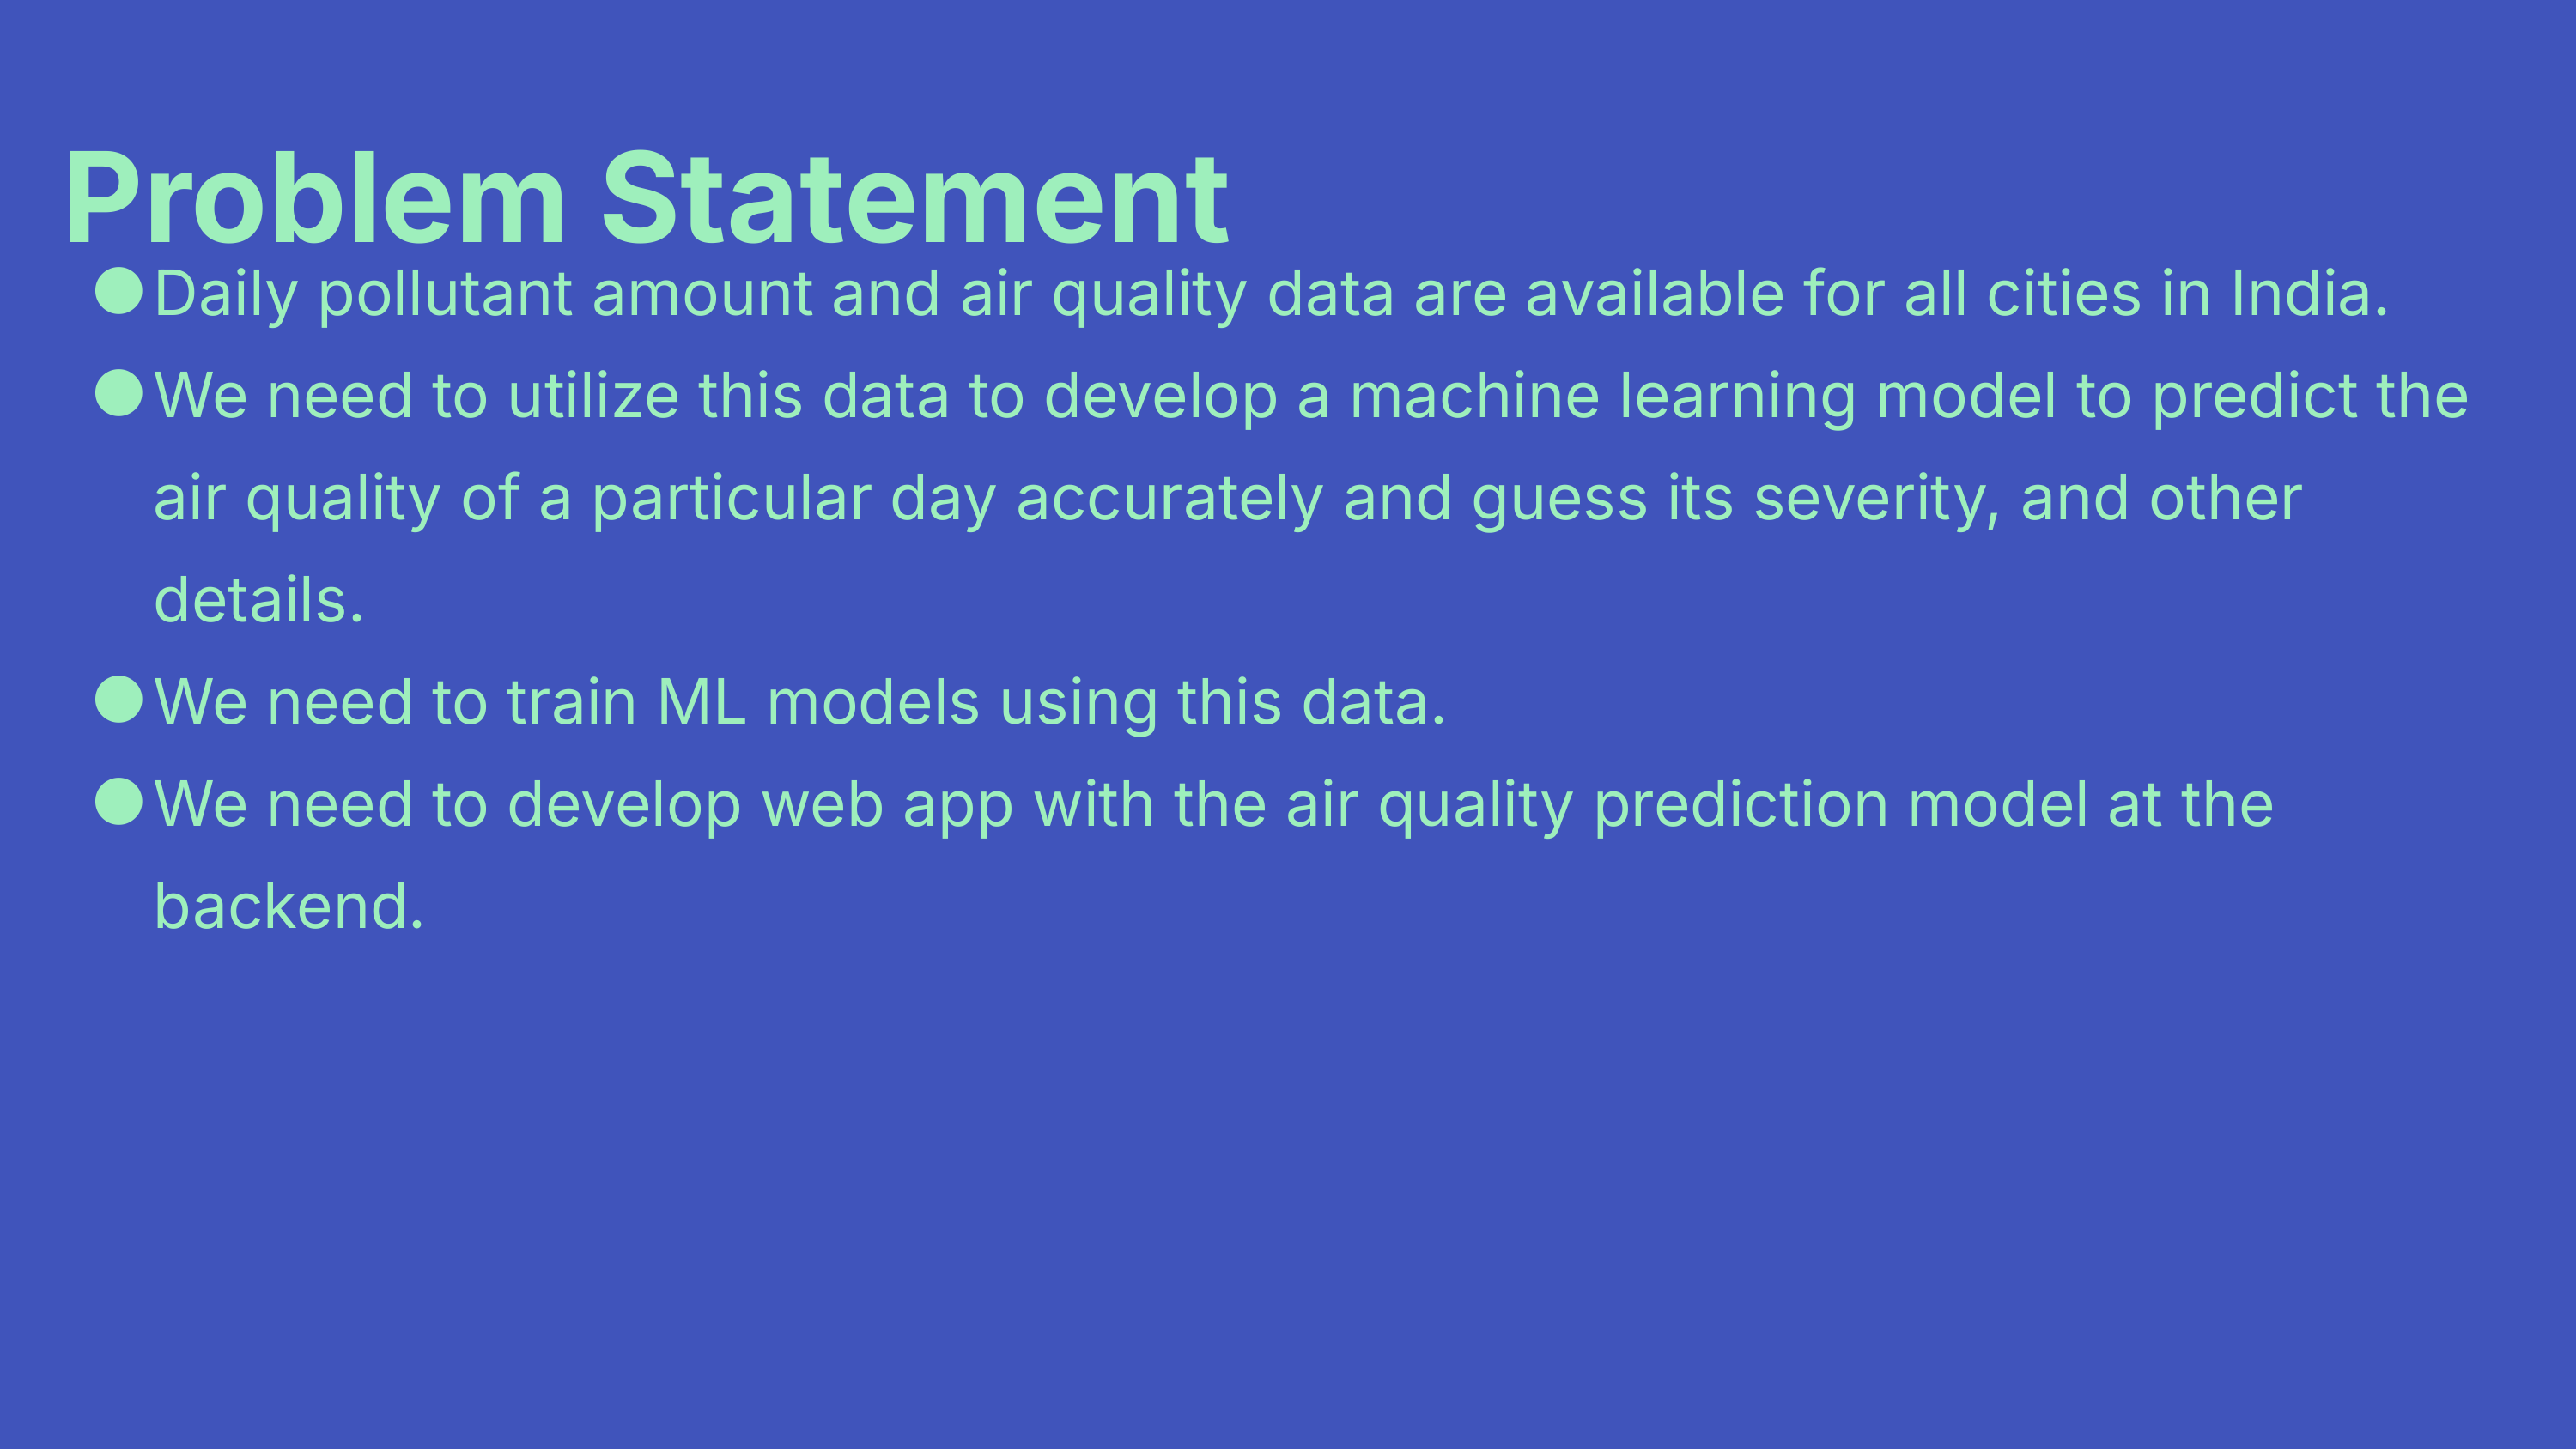

Problem Statement
Daily pollutant amount and air quality data are available for all cities in India.
We need to utilize this data to develop a machine learning model to predict the air quality of a particular day accurately and guess its severity, and other details.
We need to train ML models using this data.
We need to develop web app with the air quality prediction model at the backend.